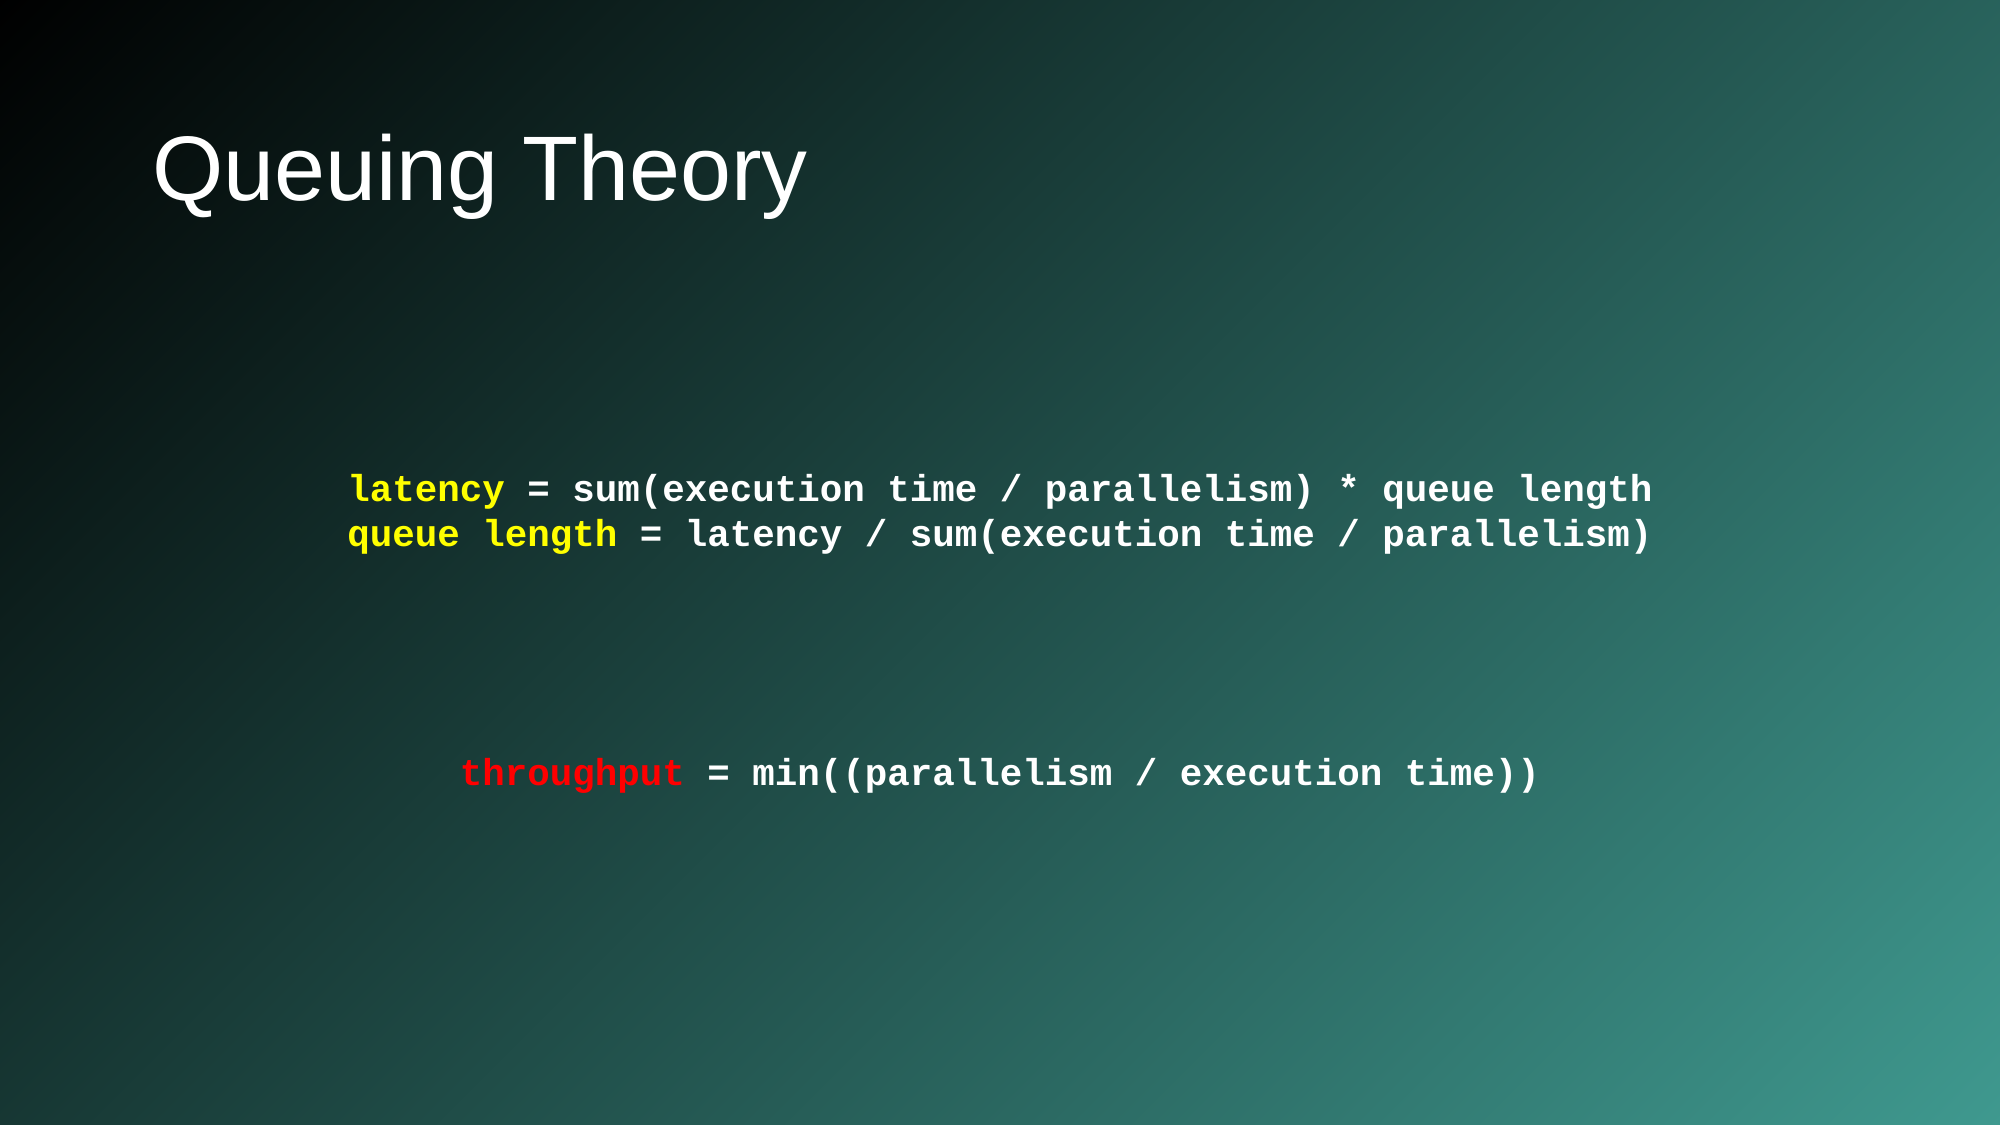

# Queuing Theory
latency = sum(execution time / parallelism) * queue length
queue length = latency / sum(execution time / parallelism)
throughput = min((parallelism / execution time))